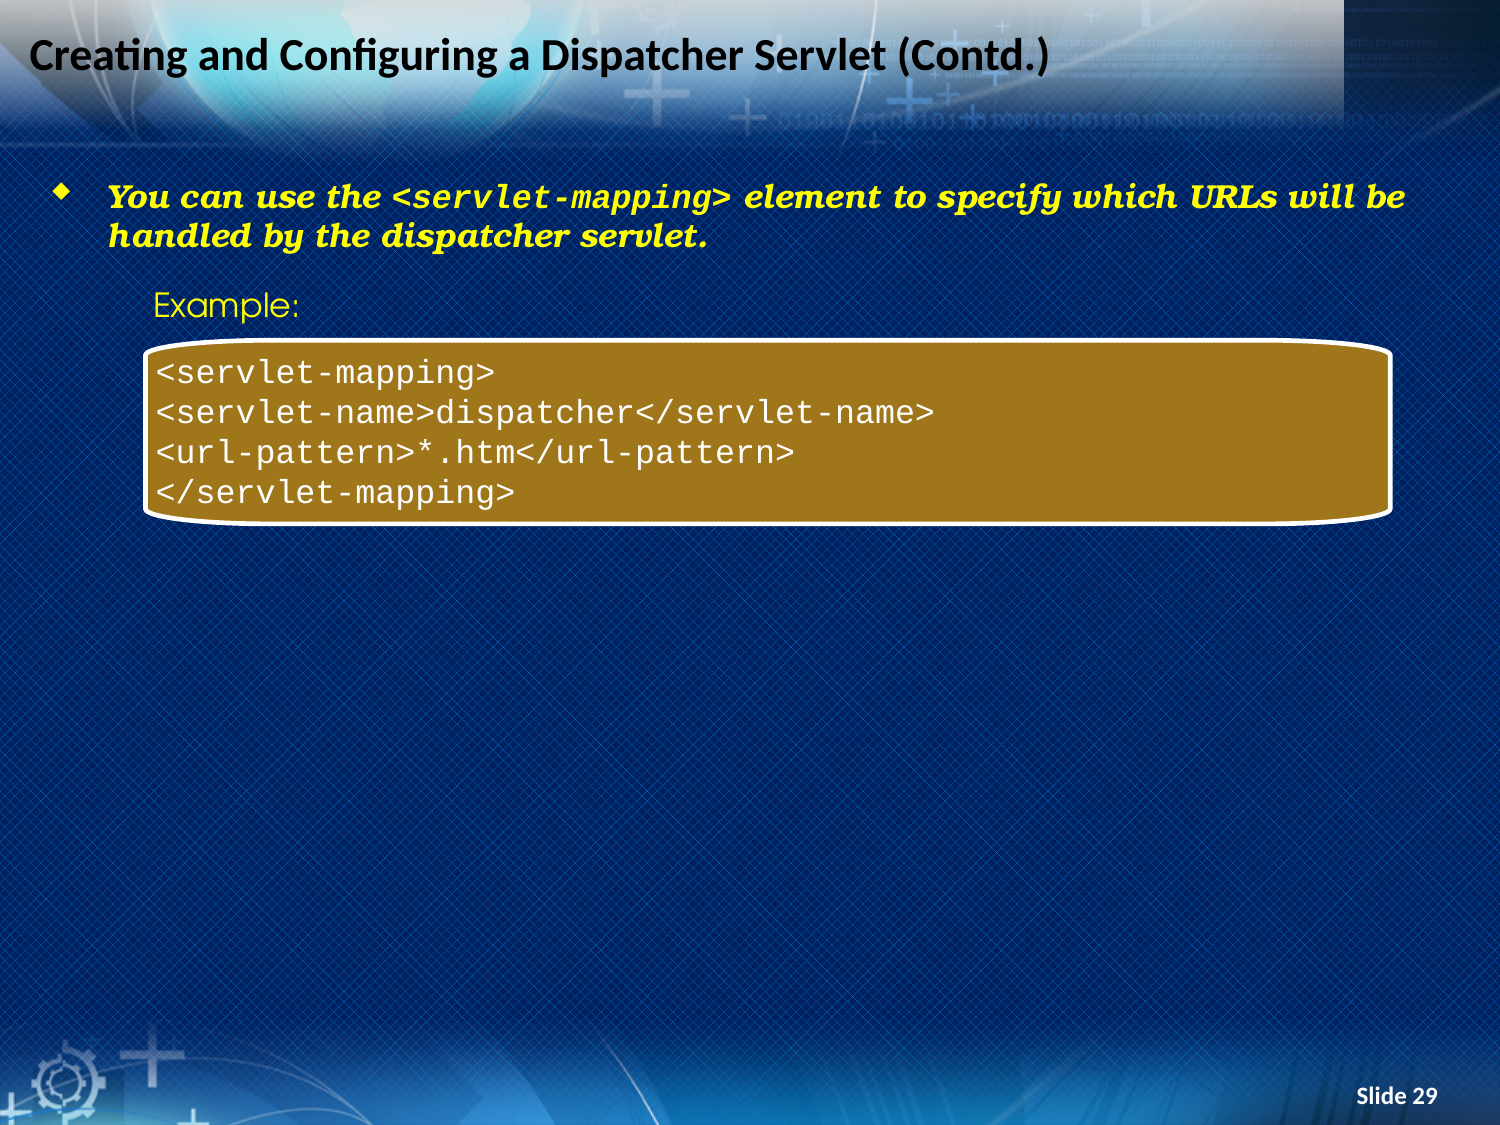

# Creating and Configuring a Dispatcher Servlet (Contd.)
You can use the <servlet-mapping> element to specify which URLs will be handled by the dispatcher servlet.
Example:
<servlet-mapping>
<servlet-name>dispatcher</servlet-name>
<url-pattern>*.htm</url-pattern>
</servlet-mapping>